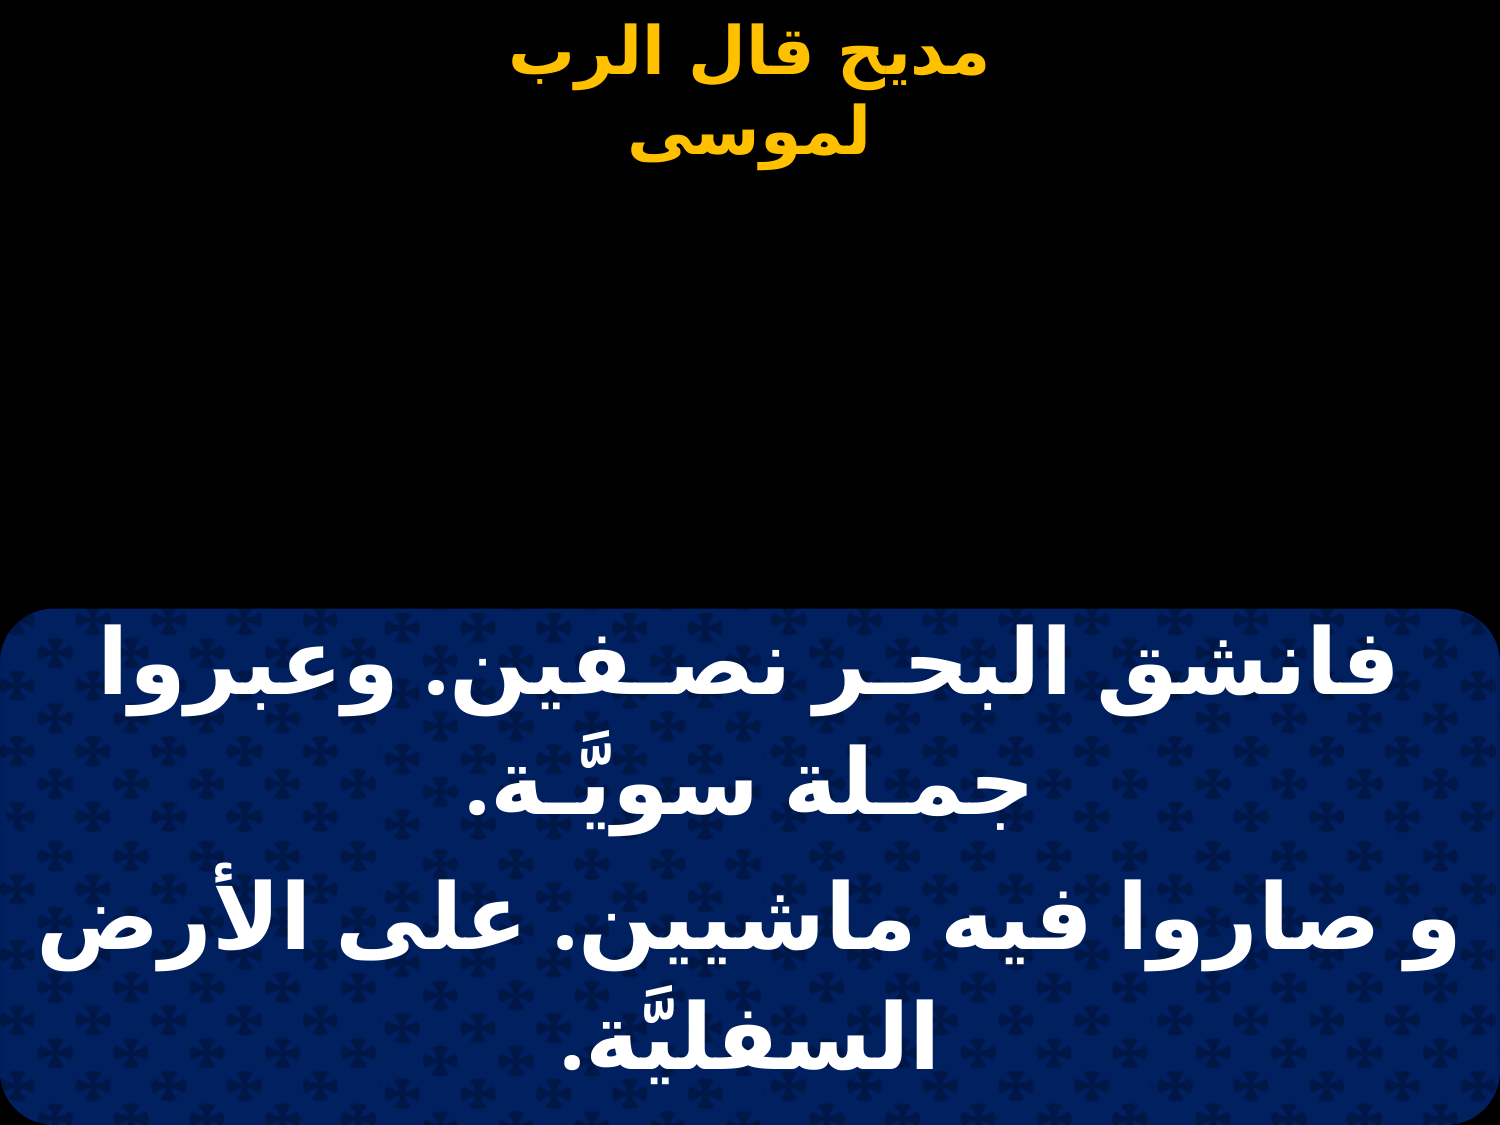

#
| فانشق البحـر نصـفين. وعبروا جمـلة سويَّـة. |
| --- |
| و صاروا فيه ماشيين. على الأرض السفليَّة. |
|  |
| و عمود النـار دلـيل. للطـريق يدلّهـم. |
| قدام آل إسرائيل. وبنوره شاملهم. |